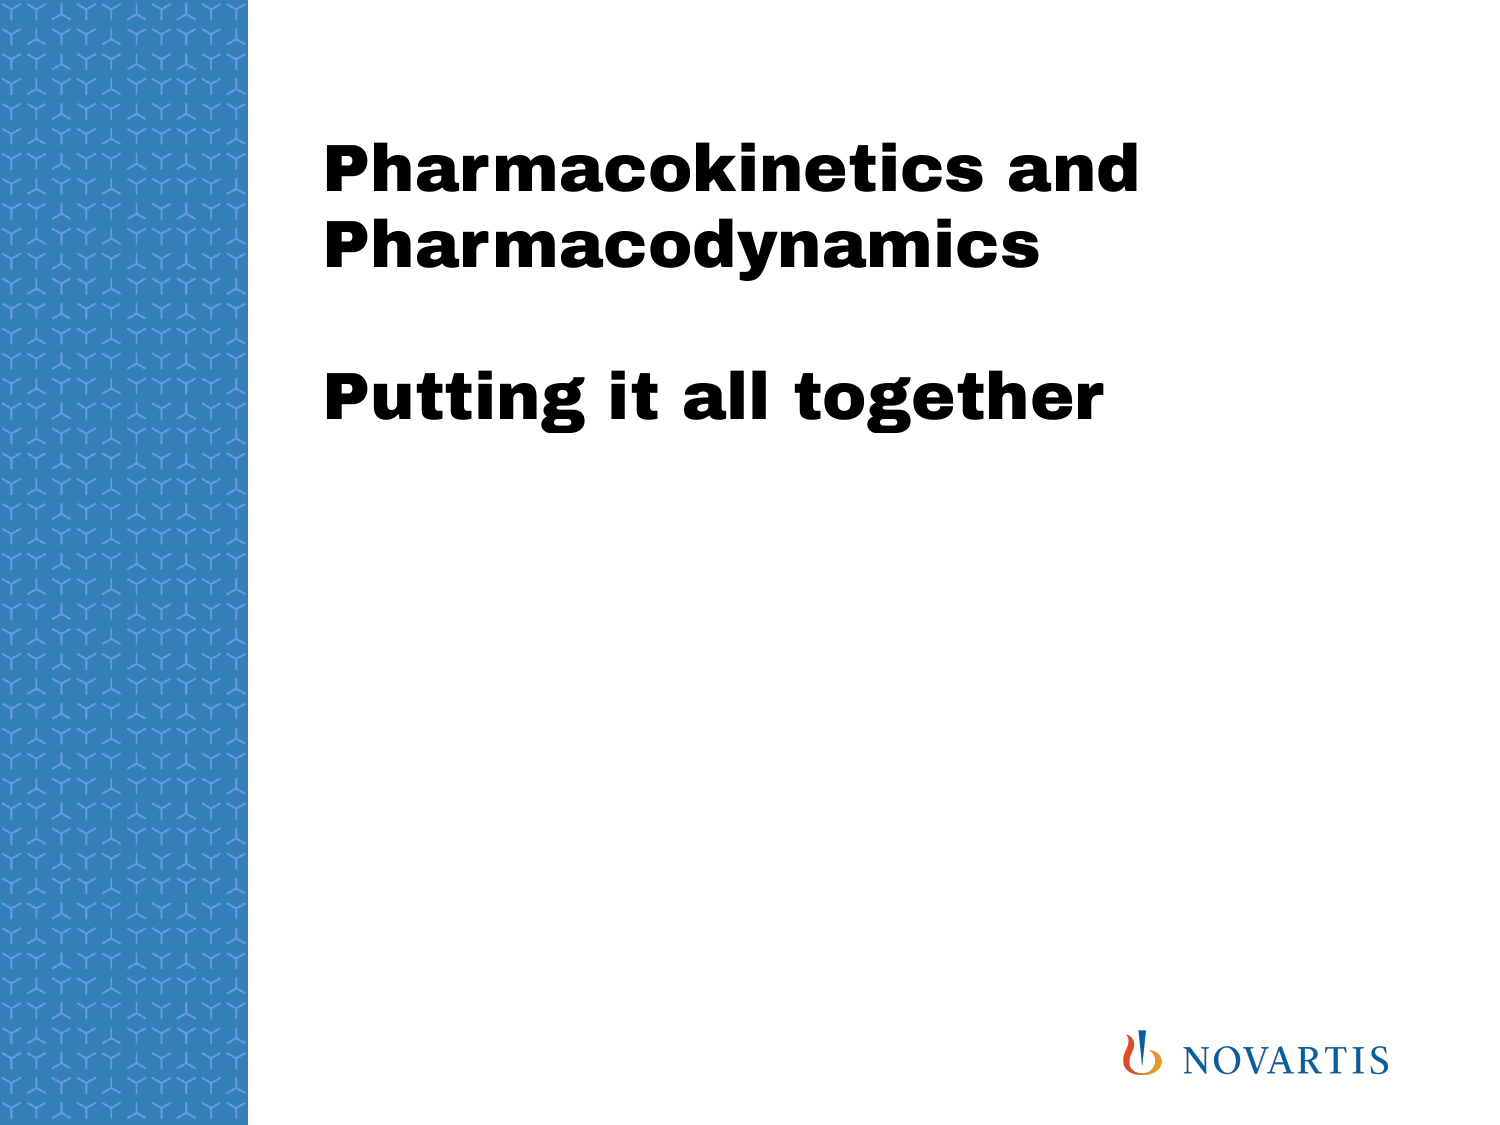

# Pharmacokinetics and Pharmacodynamics Putting it all together